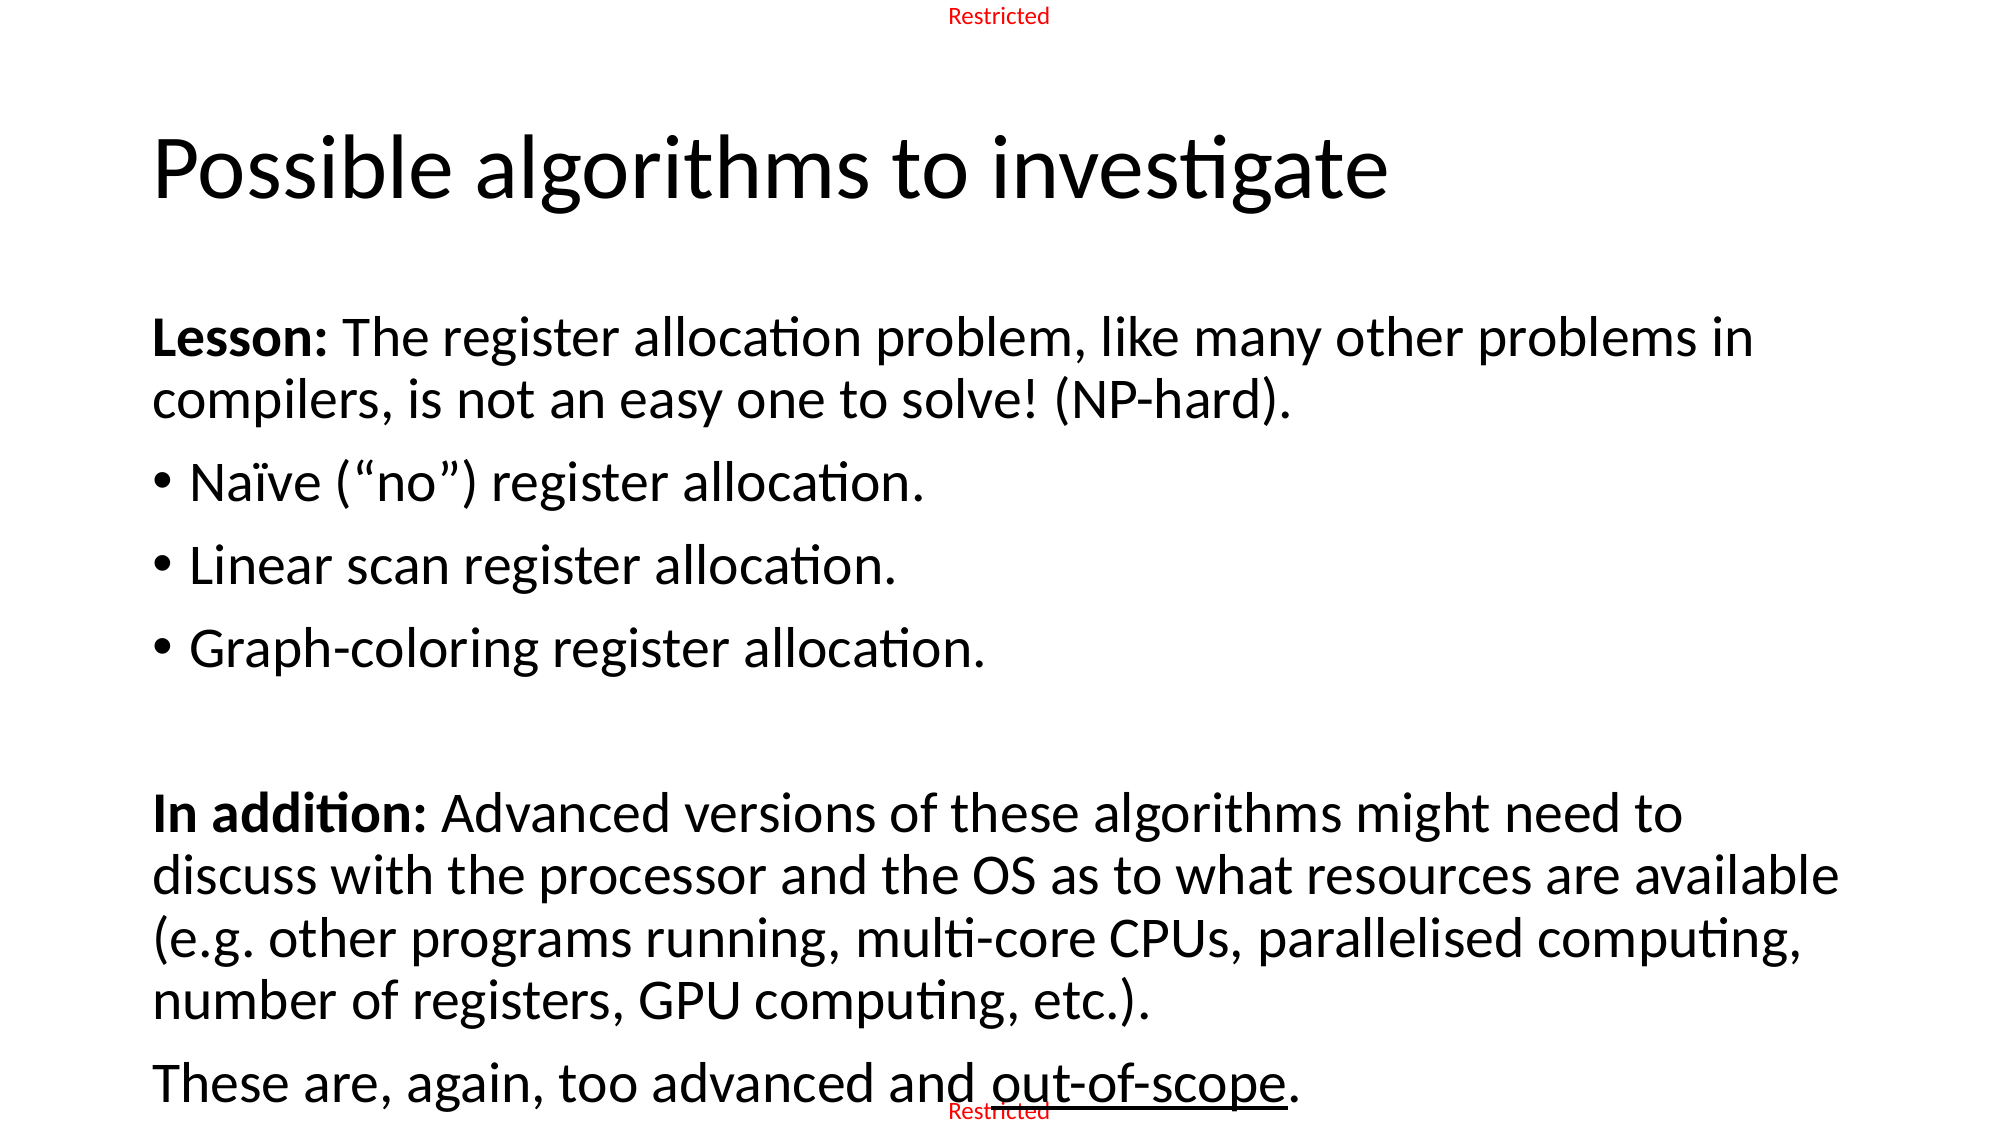

# Possible algorithms to investigate
Lesson: The register allocation problem, like many other problems in compilers, is not an easy one to solve! (NP-hard).
Naïve (“no”) register allocation.
Linear scan register allocation.
Graph-coloring register allocation.

In addition: Advanced versions of these algorithms might need to discuss with the processor and the OS as to what resources are available (e.g. other programs running, multi-core CPUs, parallelised computing, number of registers, GPU computing, etc.).
These are, again, too advanced and out-of-scope.